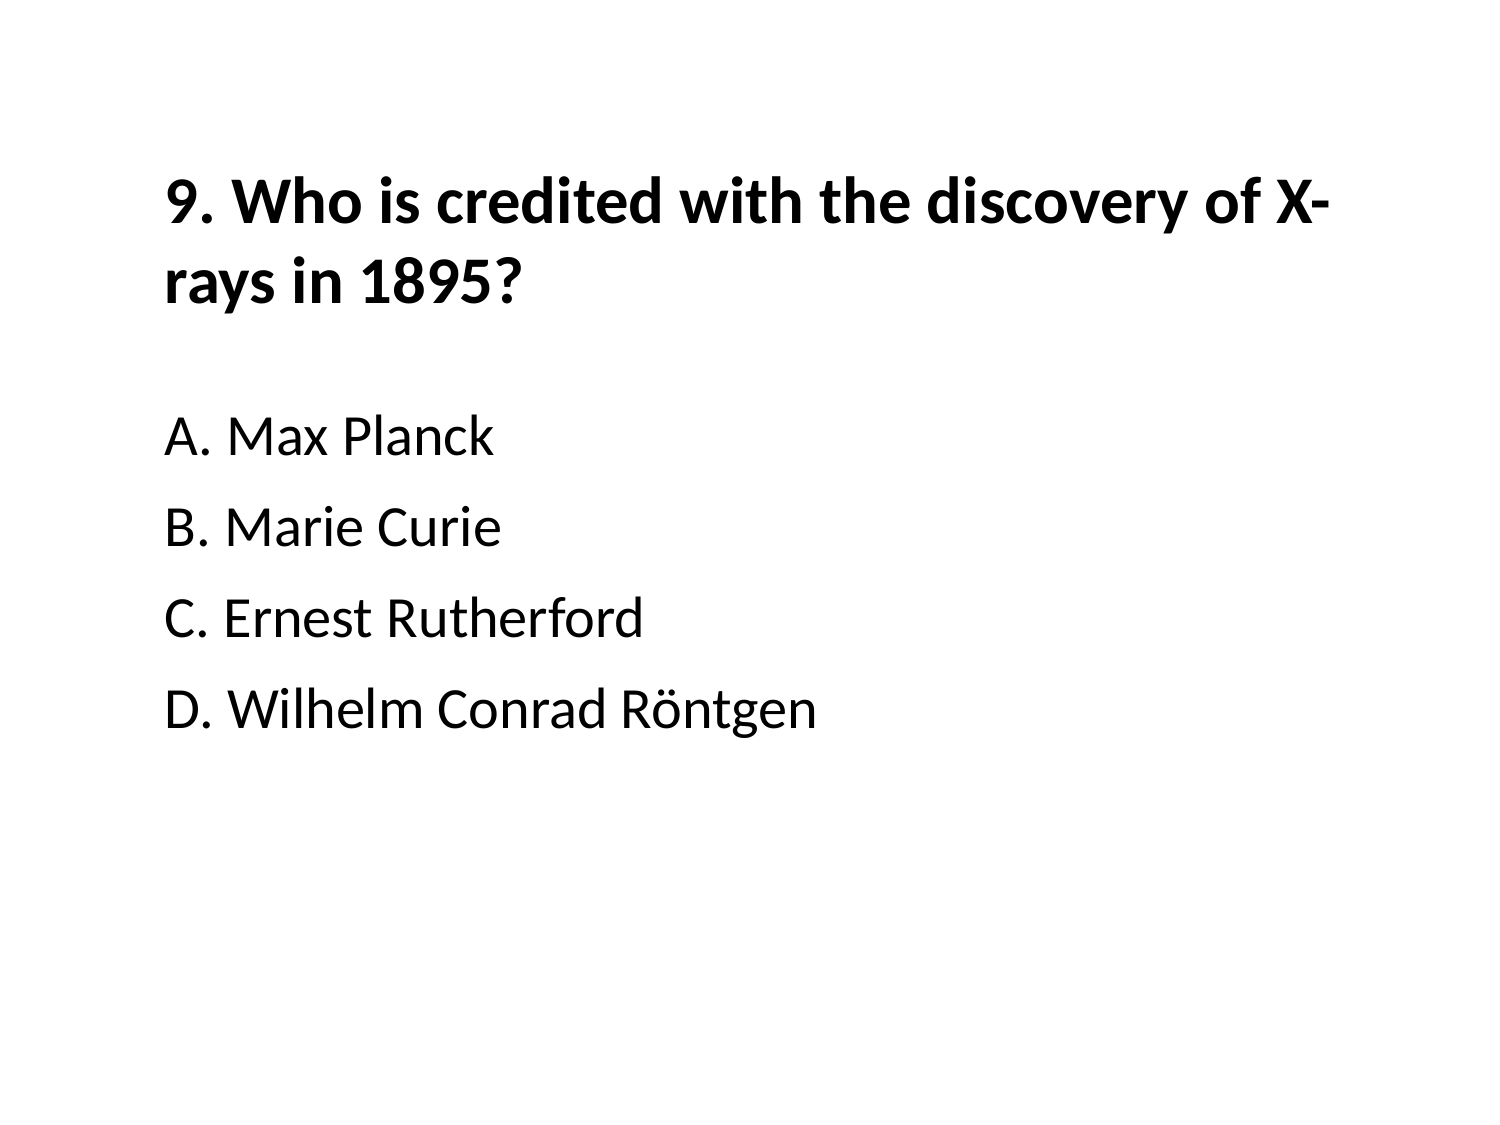

9. Who is credited with the discovery of X-rays in 1895?

A. Max Planck
B. Marie Curie
C. Ernest Rutherford
D. Wilhelm Conrad Röntgen